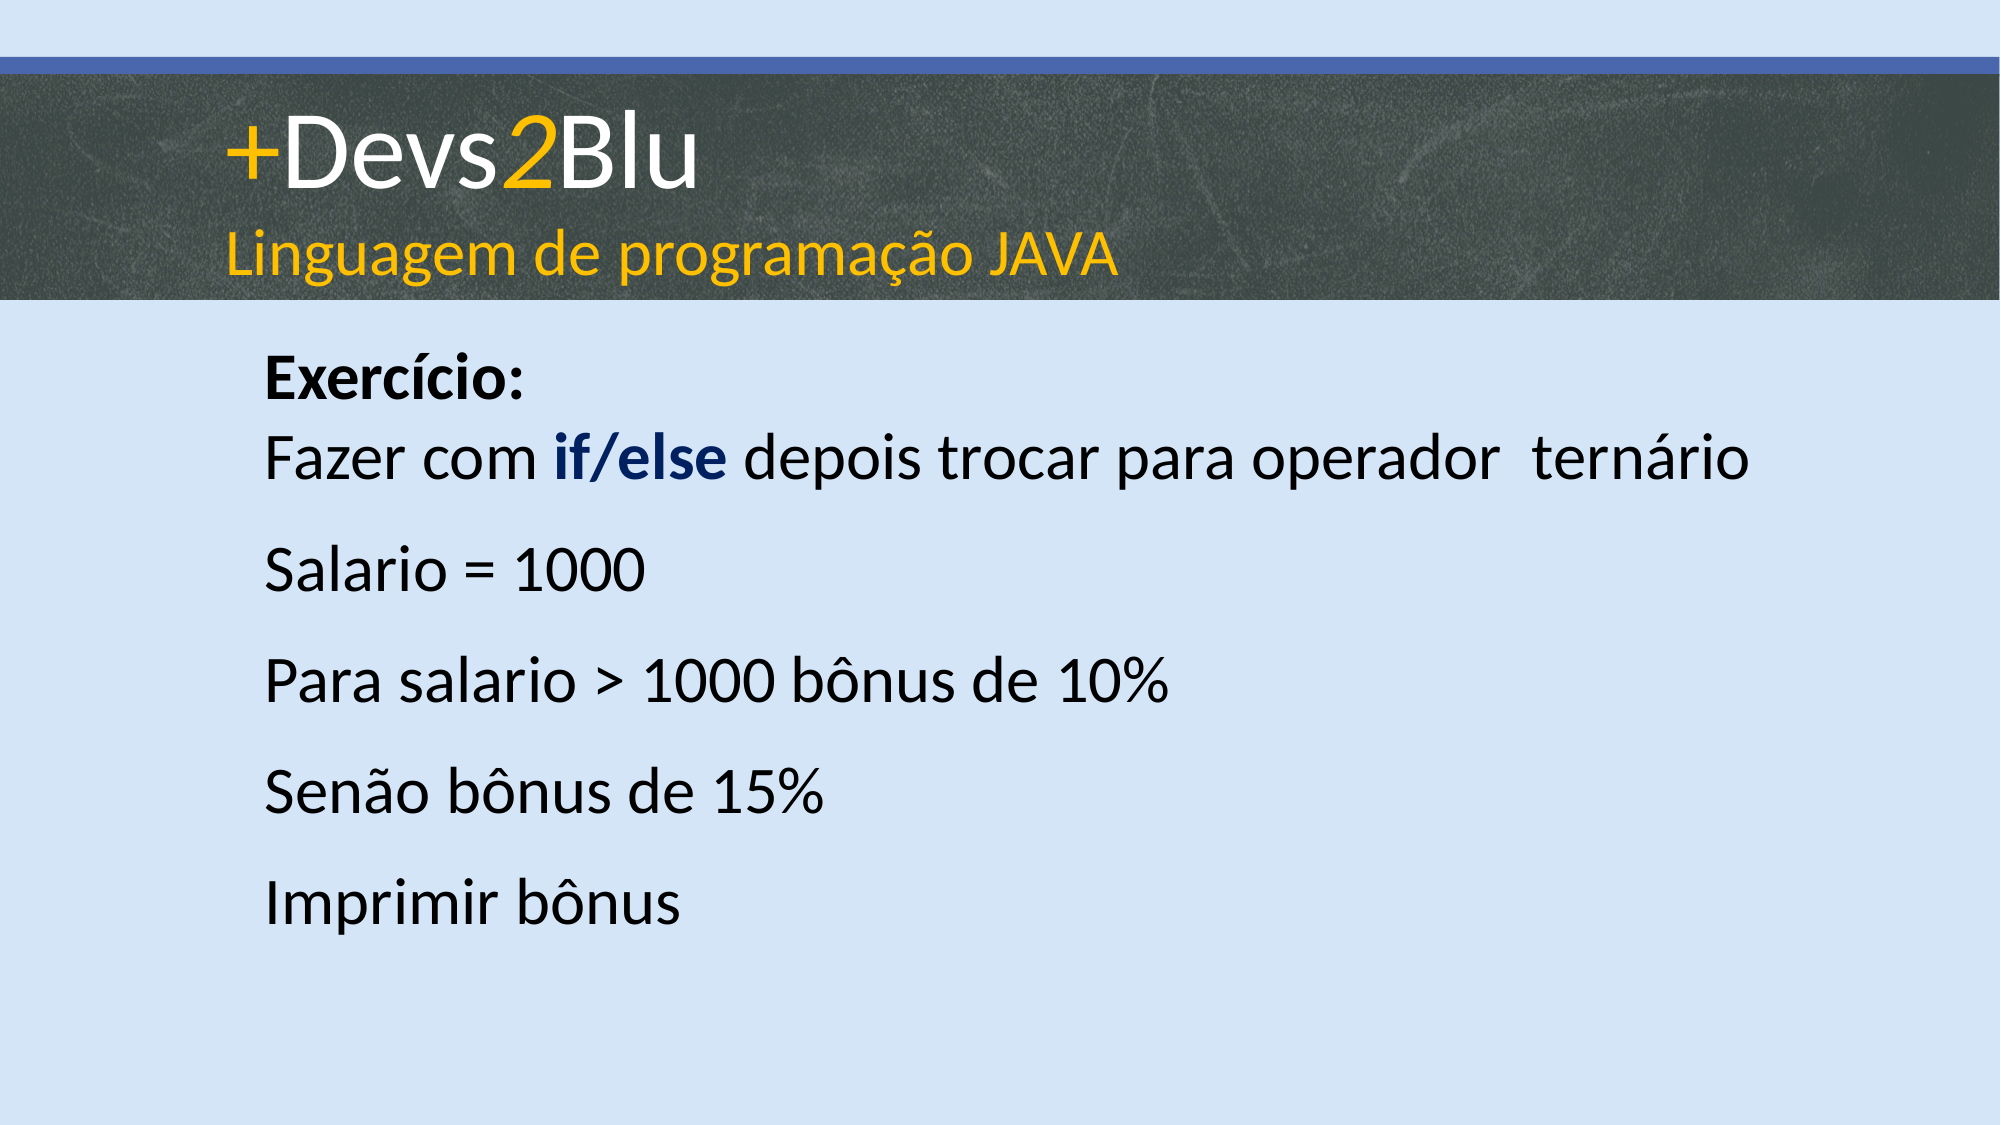

# +Devs2Blu Linguagem de programação JAVA
Exercício:
Fazer com if/else depois trocar para operador  ternário
Salario = 1000
Para salario > 1000 bônus de 10%
Senão bônus de 15%
Imprimir bônus